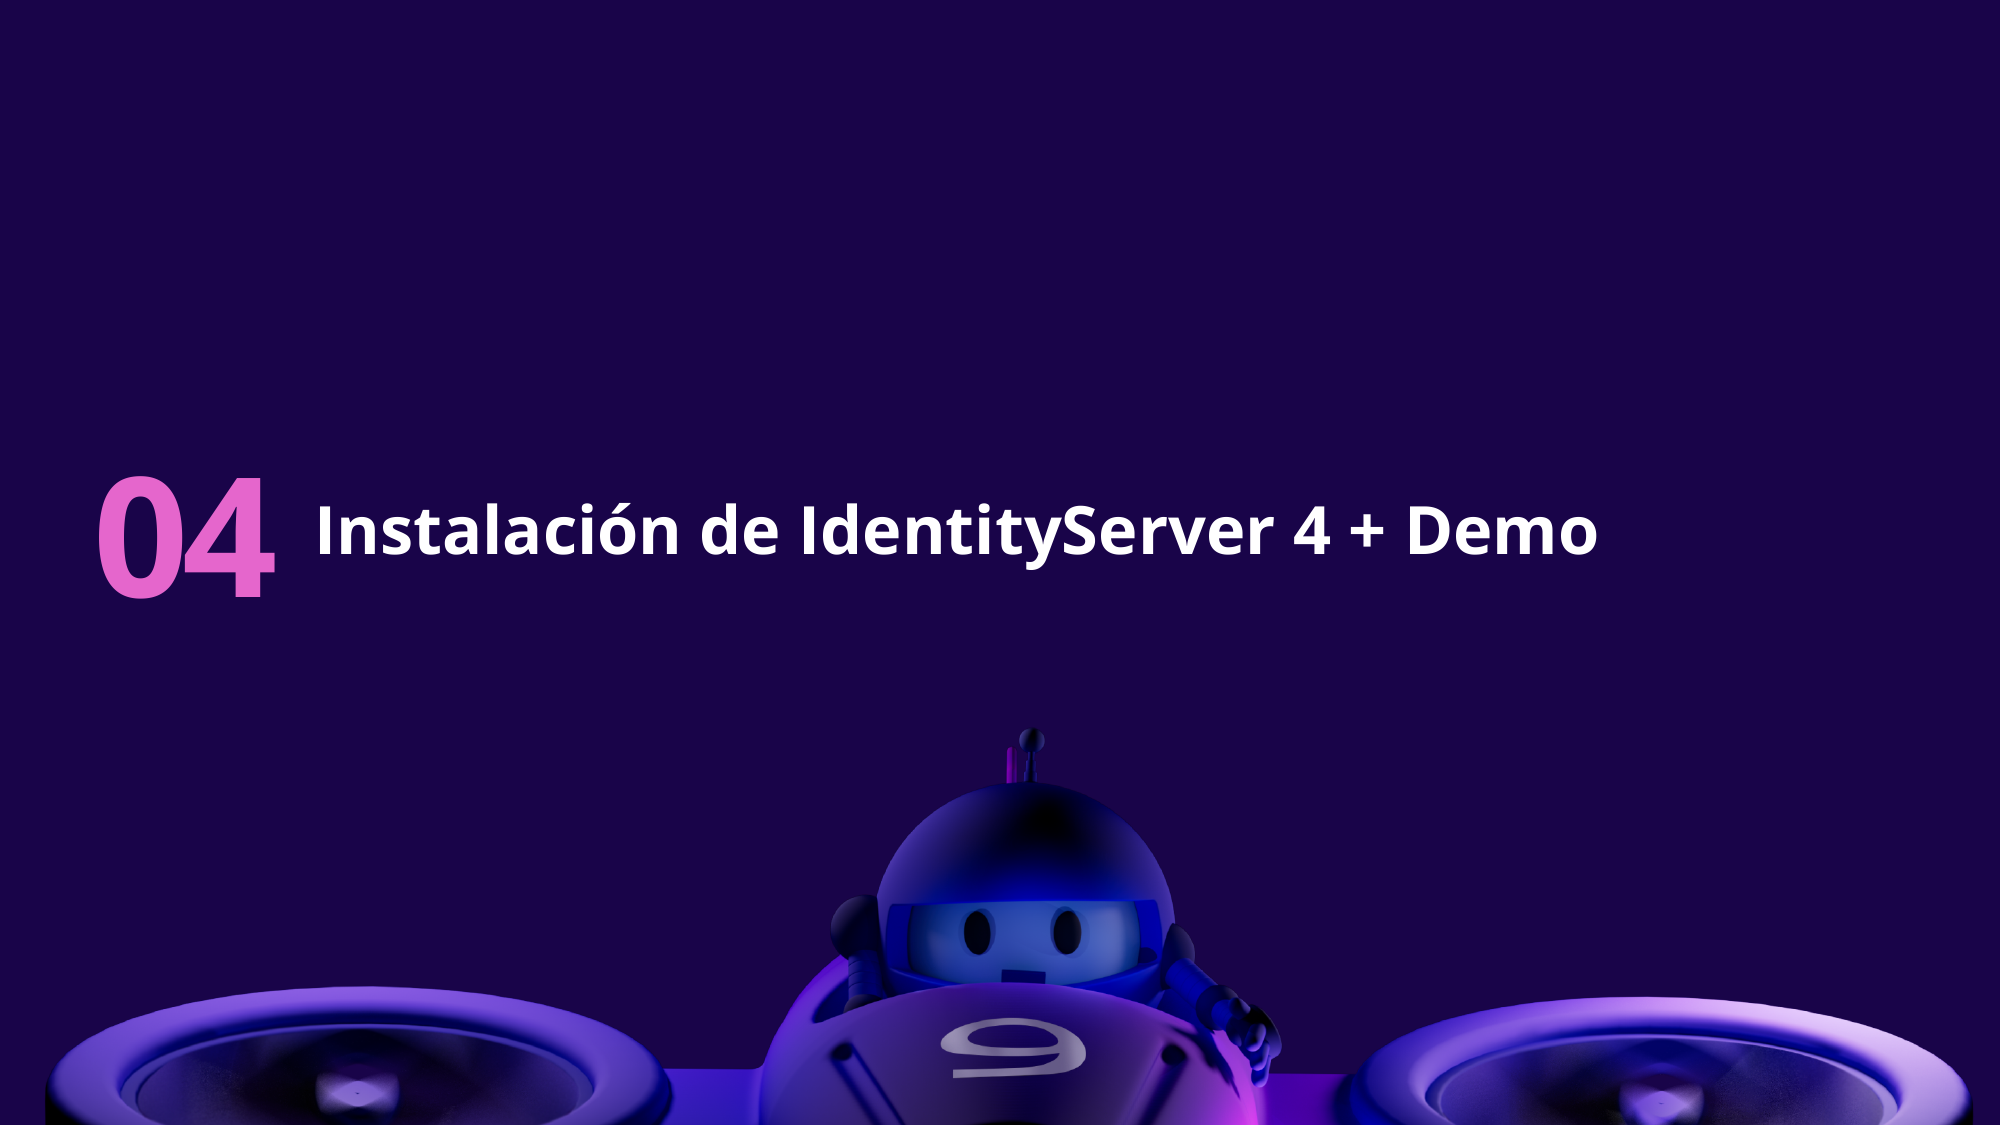

# 04
Instalación de IdentityServer 4 + Demo